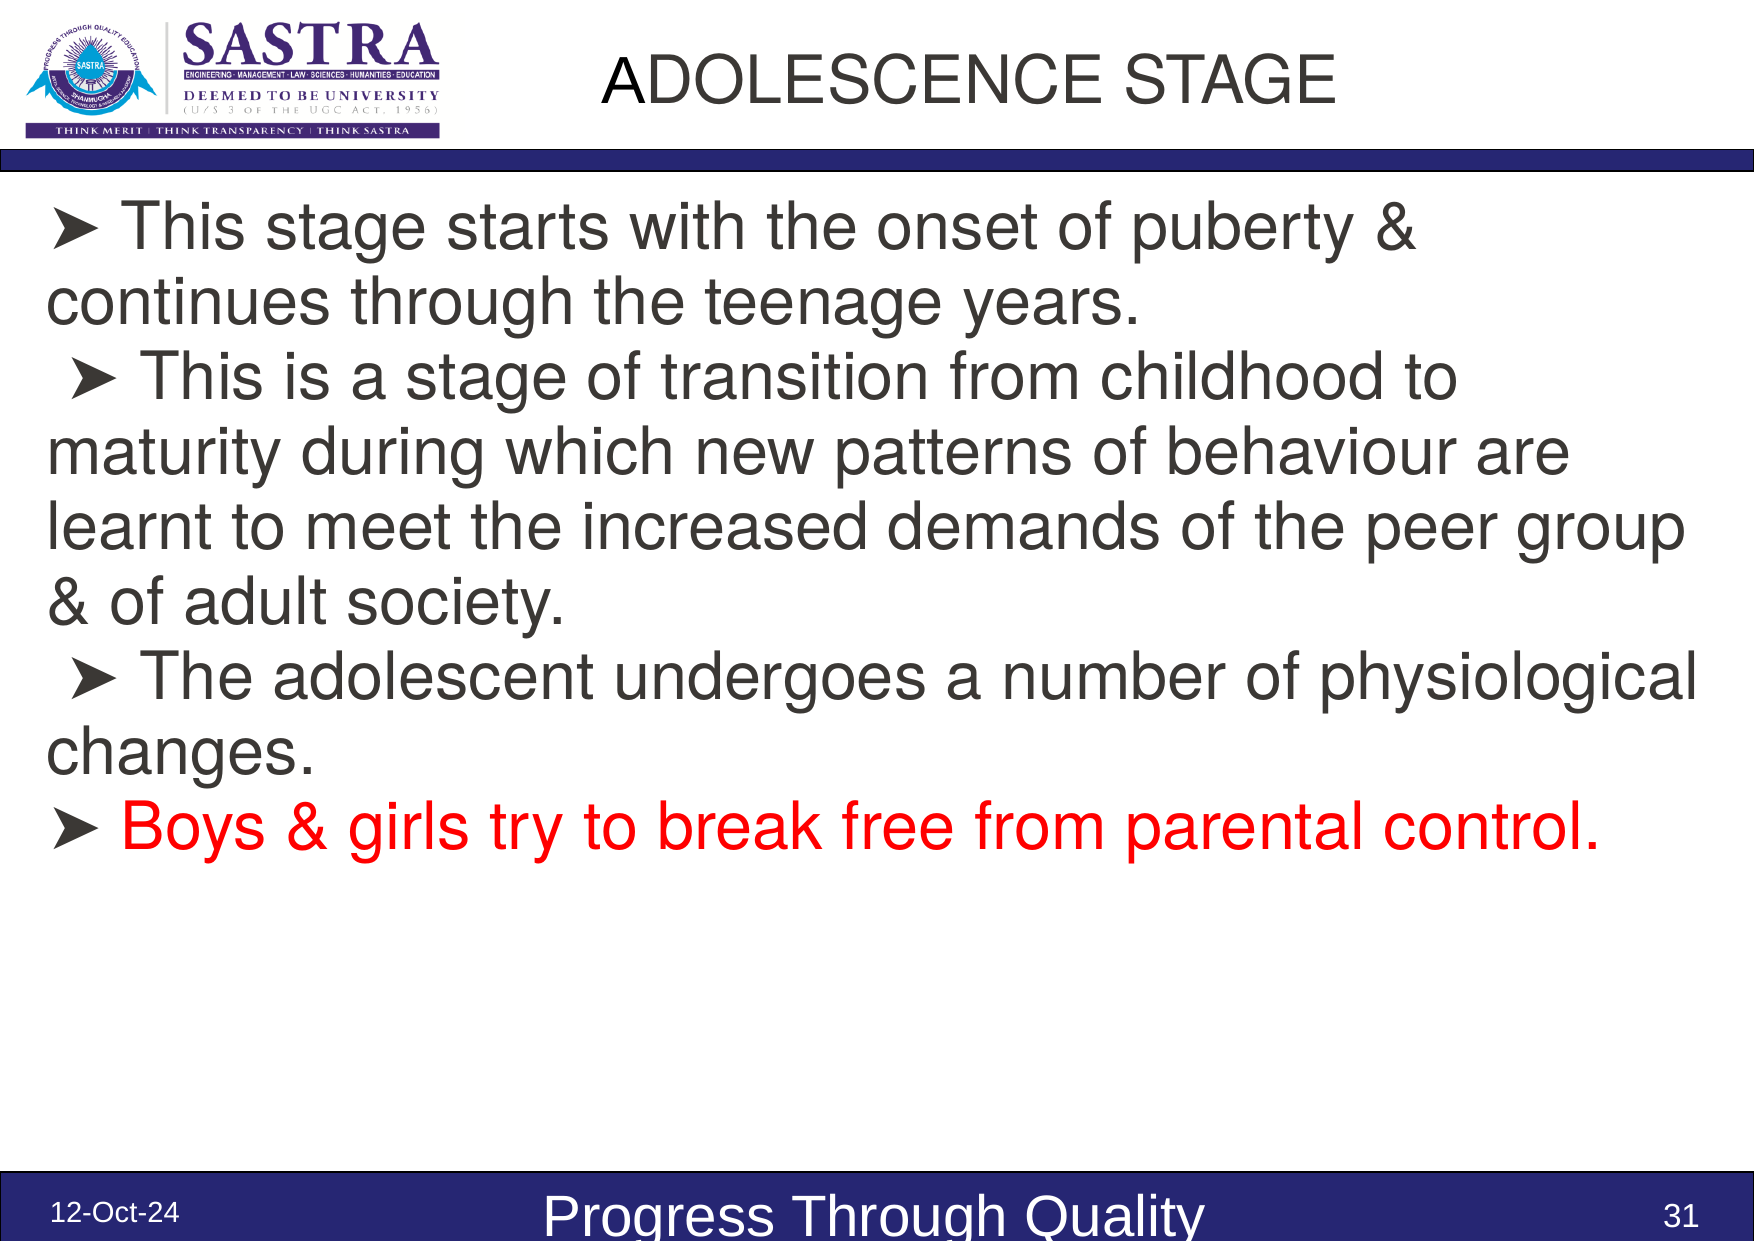

# ADOLESCENCE STAGE
➤ This stage starts with the onset of puberty & continues through the teenage years.
 ➤ This is a stage of transition from childhood to maturity during which new patterns of behaviour are learnt to meet the increased demands of the peer group & of adult society.
 ➤ The adolescent undergoes a number of physiological changes.
➤ Boys & girls try to break free from parental control.
12-Oct-24
31